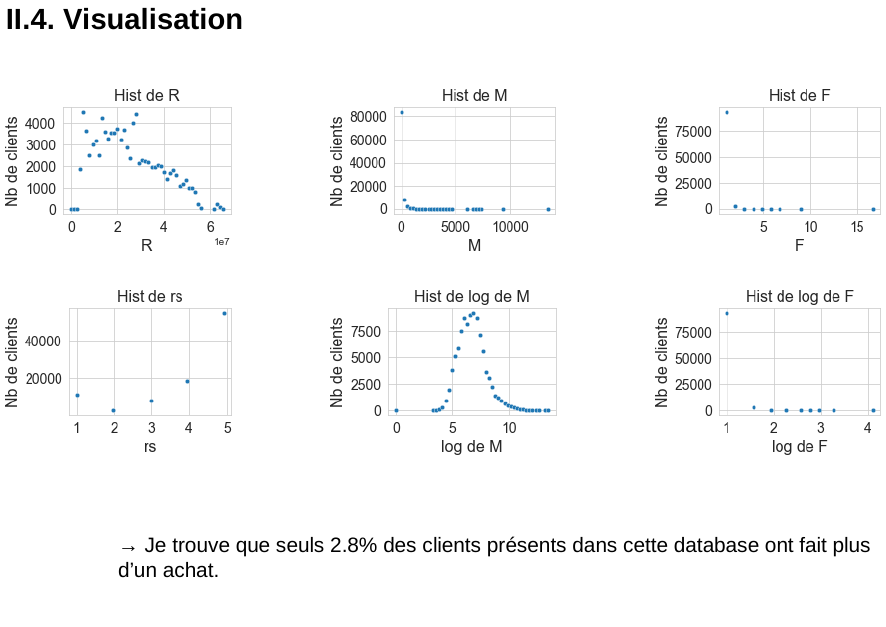

II.4. Visualisation

→ Je trouve que seuls 2.8% des clients présents dans cette database ont fait plus d’un achat.